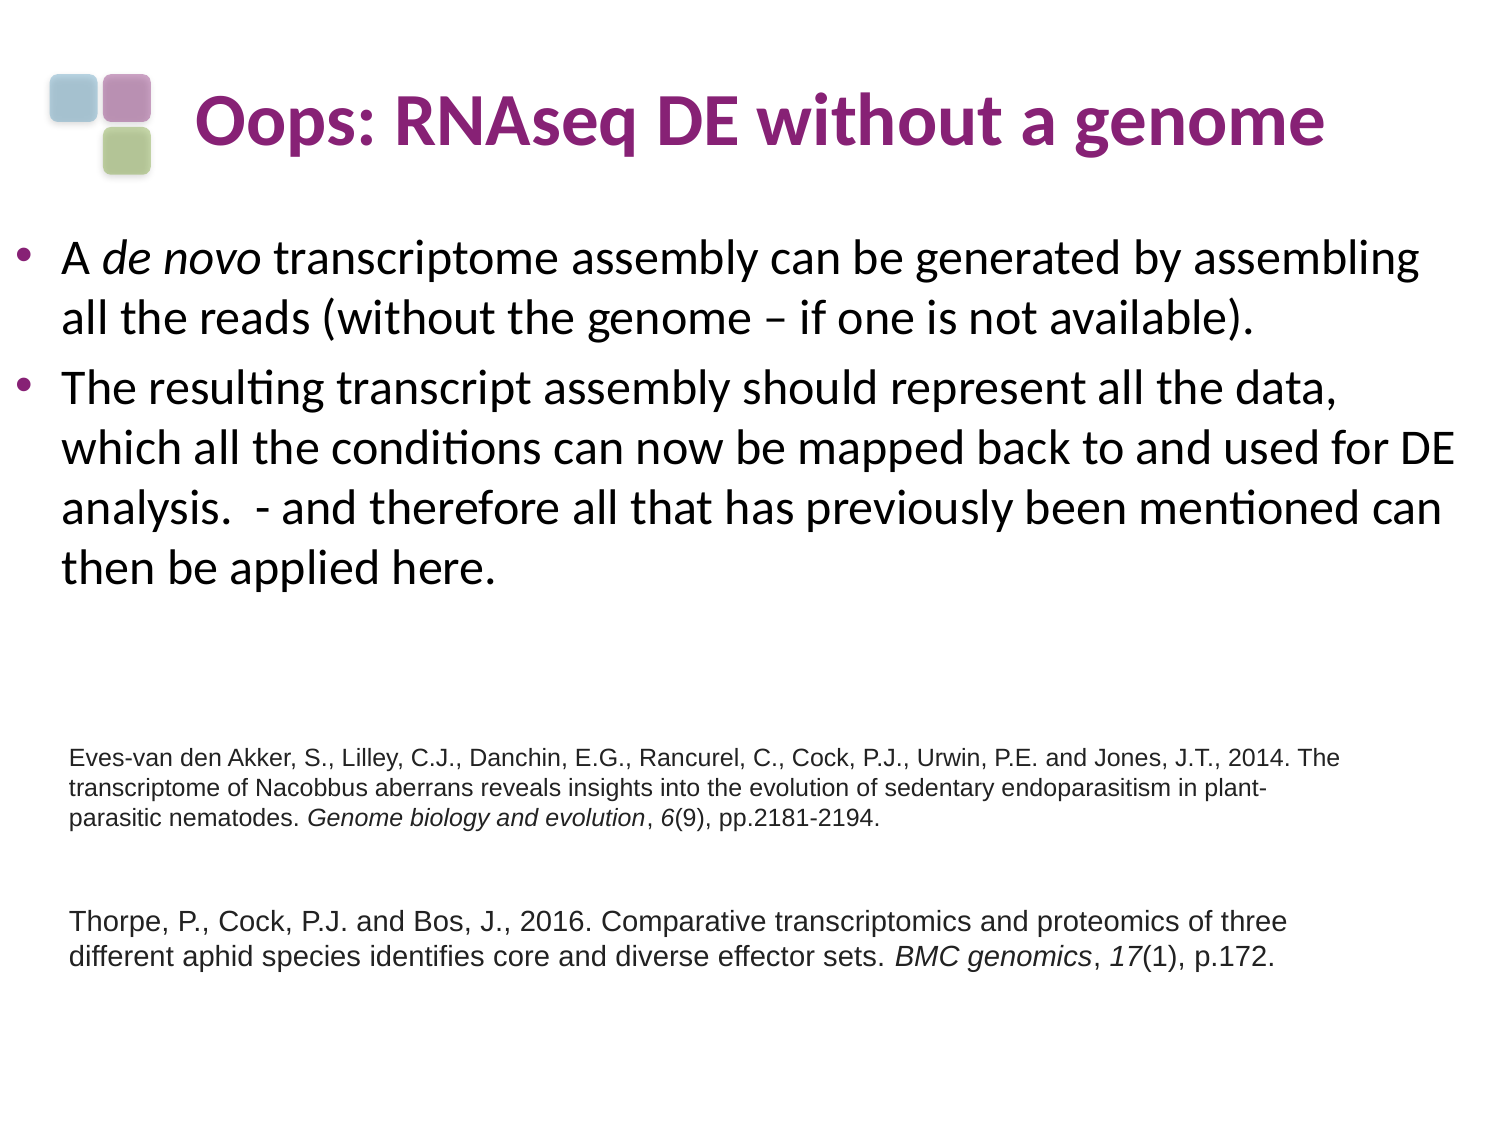

# Oops: RNAseq DE without a genome
A de novo transcriptome assembly can be generated by assembling all the reads (without the genome – if one is not available).
The resulting transcript assembly should represent all the data, which all the conditions can now be mapped back to and used for DE analysis.  - and therefore all that has previously been mentioned can then be applied here.

Eves-van den Akker, S., Lilley, C.J., Danchin, E.G., Rancurel, C., Cock, P.J., Urwin, P.E. and Jones, J.T., 2014. The transcriptome of Nacobbus aberrans reveals insights into the evolution of sedentary endoparasitism in plant-parasitic nematodes. Genome biology and evolution, 6(9), pp.2181-2194.
Thorpe, P., Cock, P.J. and Bos, J., 2016. Comparative transcriptomics and proteomics of three different aphid species identifies core and diverse effector sets. BMC genomics, 17(1), p.172.